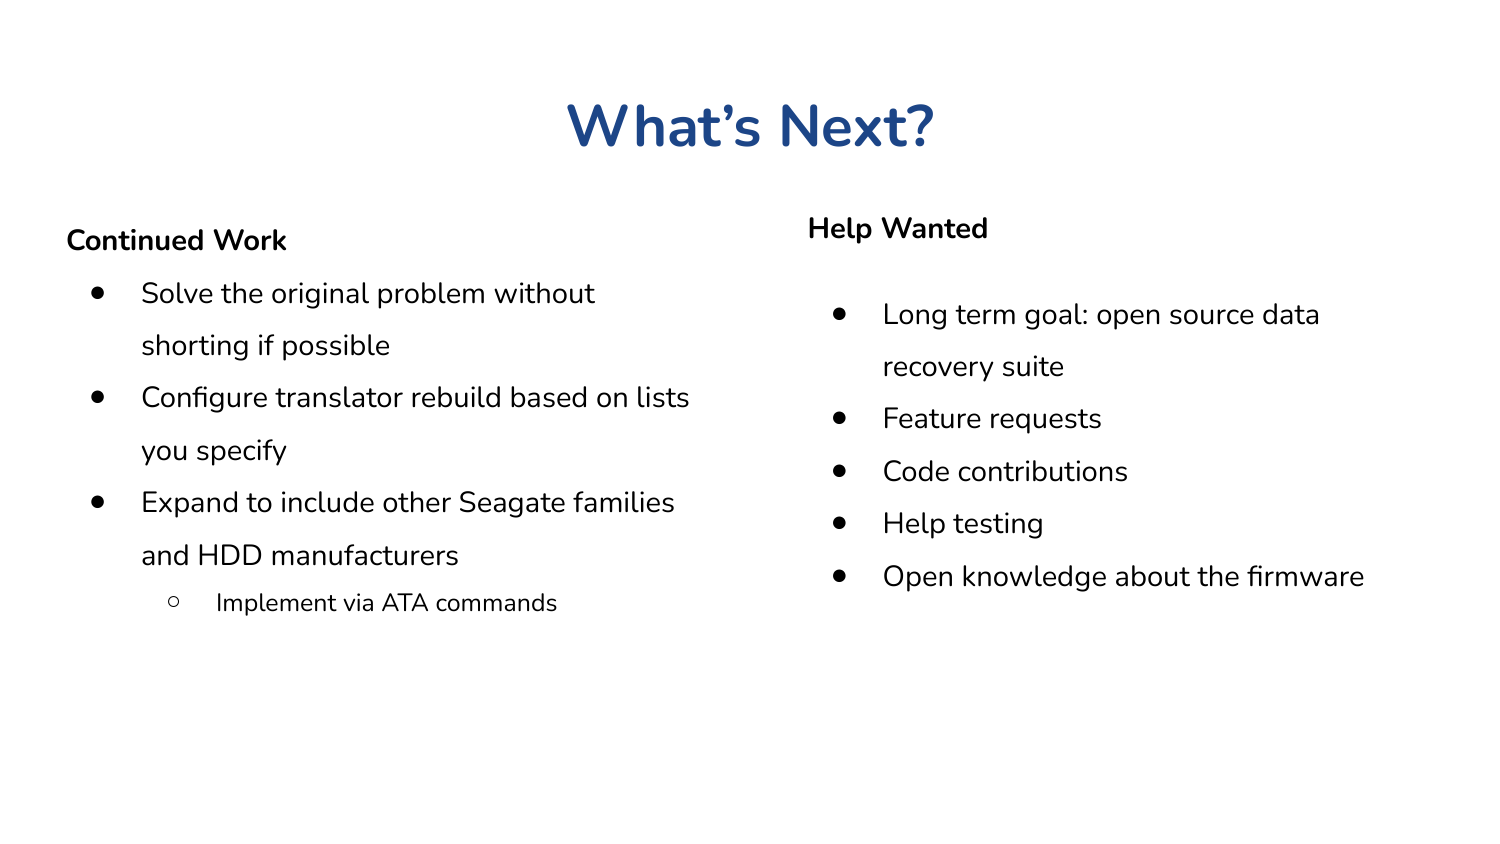

# What’s Next?
Continued Work
Solve the original problem without shorting if possible
Configure translator rebuild based on lists you specify
Expand to include other Seagate families and HDD manufacturers
Implement via ATA commands
Help Wanted
Long term goal: open source data recovery suite
Feature requests
Code contributions
Help testing
Open knowledge about the firmware